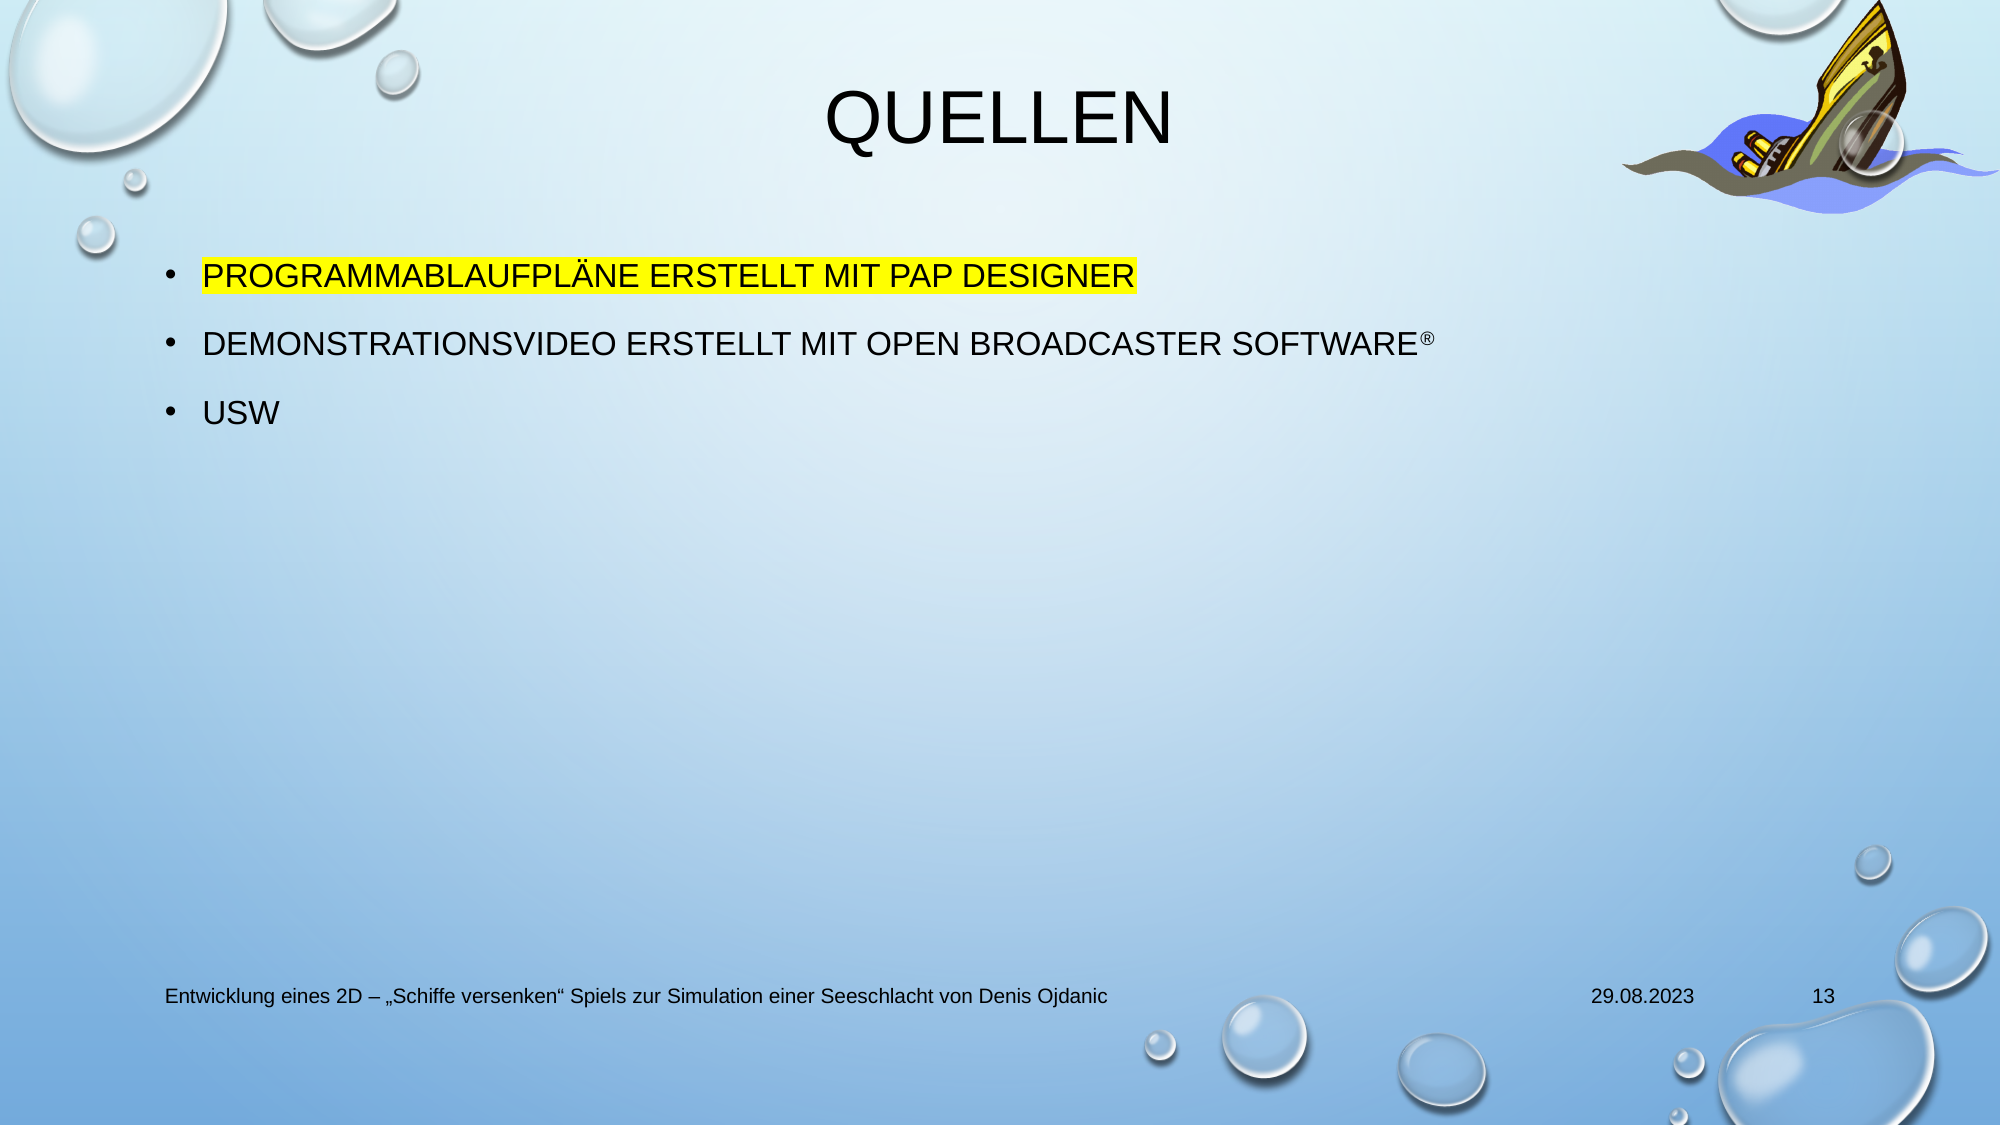

# Quellen
Programmablaufpläne erstellt mit PAP Designer
Demonstrationsvideo erstellt mit Open Broadcaster Software®️
Usw
Entwicklung eines 2D – „Schiffe versenken“ Spiels zur Simulation einer Seeschlacht von Denis Ojdanic
29.08.2023
13